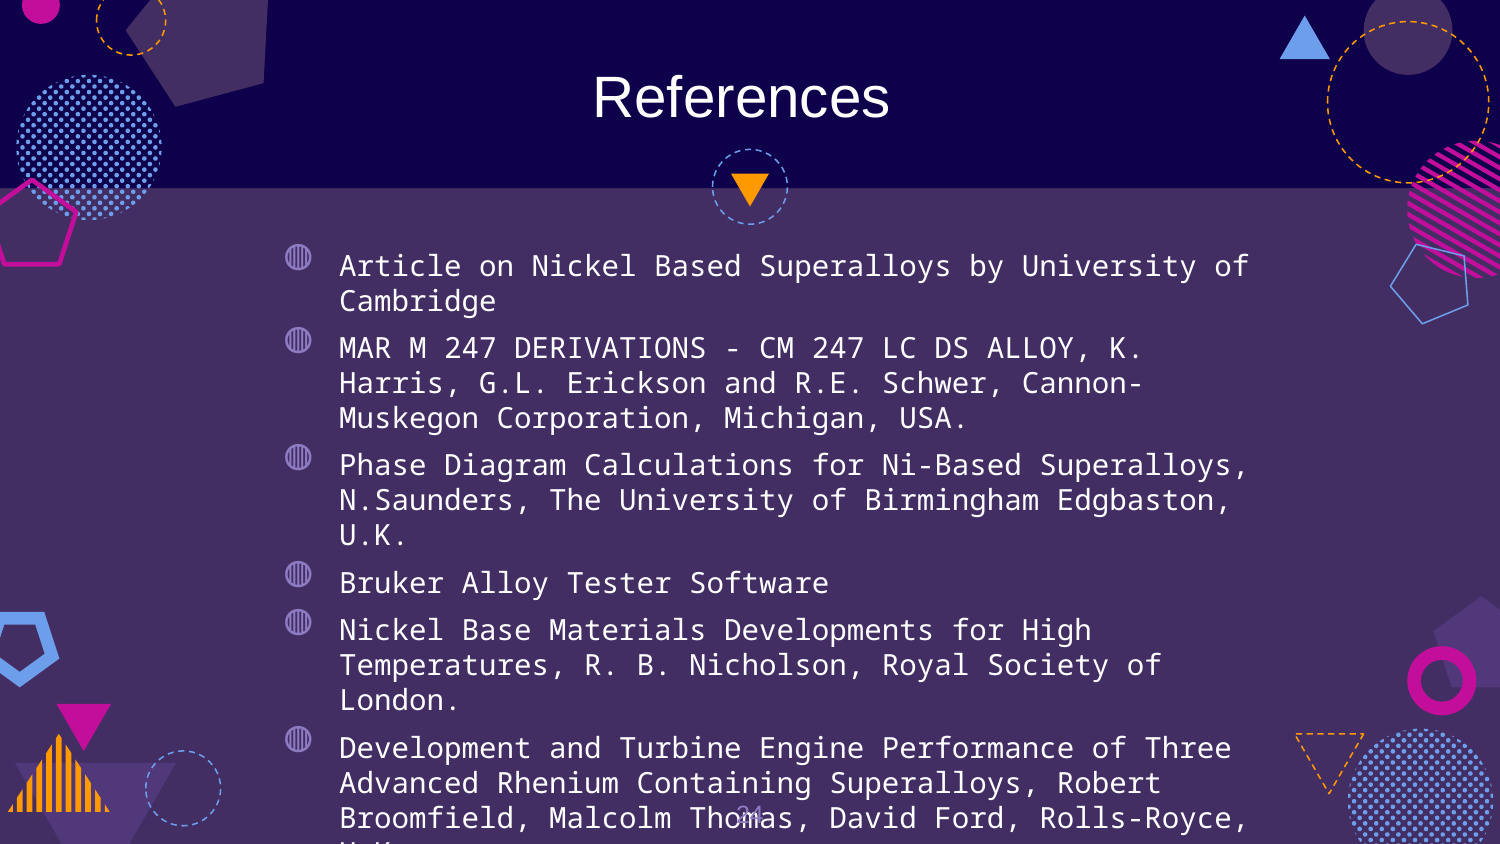

# References
Article on Nickel Based Superalloys by University of Cambridge
MAR M 247 DERIVATIONS - CM 247 LC DS ALLOY, K. Harris, G.L. Erickson and R.E. Schwer, Cannon-Muskegon Corporation, Michigan, USA.
Phase Diagram Calculations for Ni-Based Superalloys, N.Saunders, The University of Birmingham Edgbaston, U.K.
Bruker Alloy Tester Software
Nickel Base Materials Developments for High Temperatures, R. B. Nicholson, Royal Society of London.
Development and Turbine Engine Performance of Three Advanced Rhenium Containing Superalloys, Robert Broomfield, Malcolm Thomas, David Ford, Rolls-Royce, U.K.
24